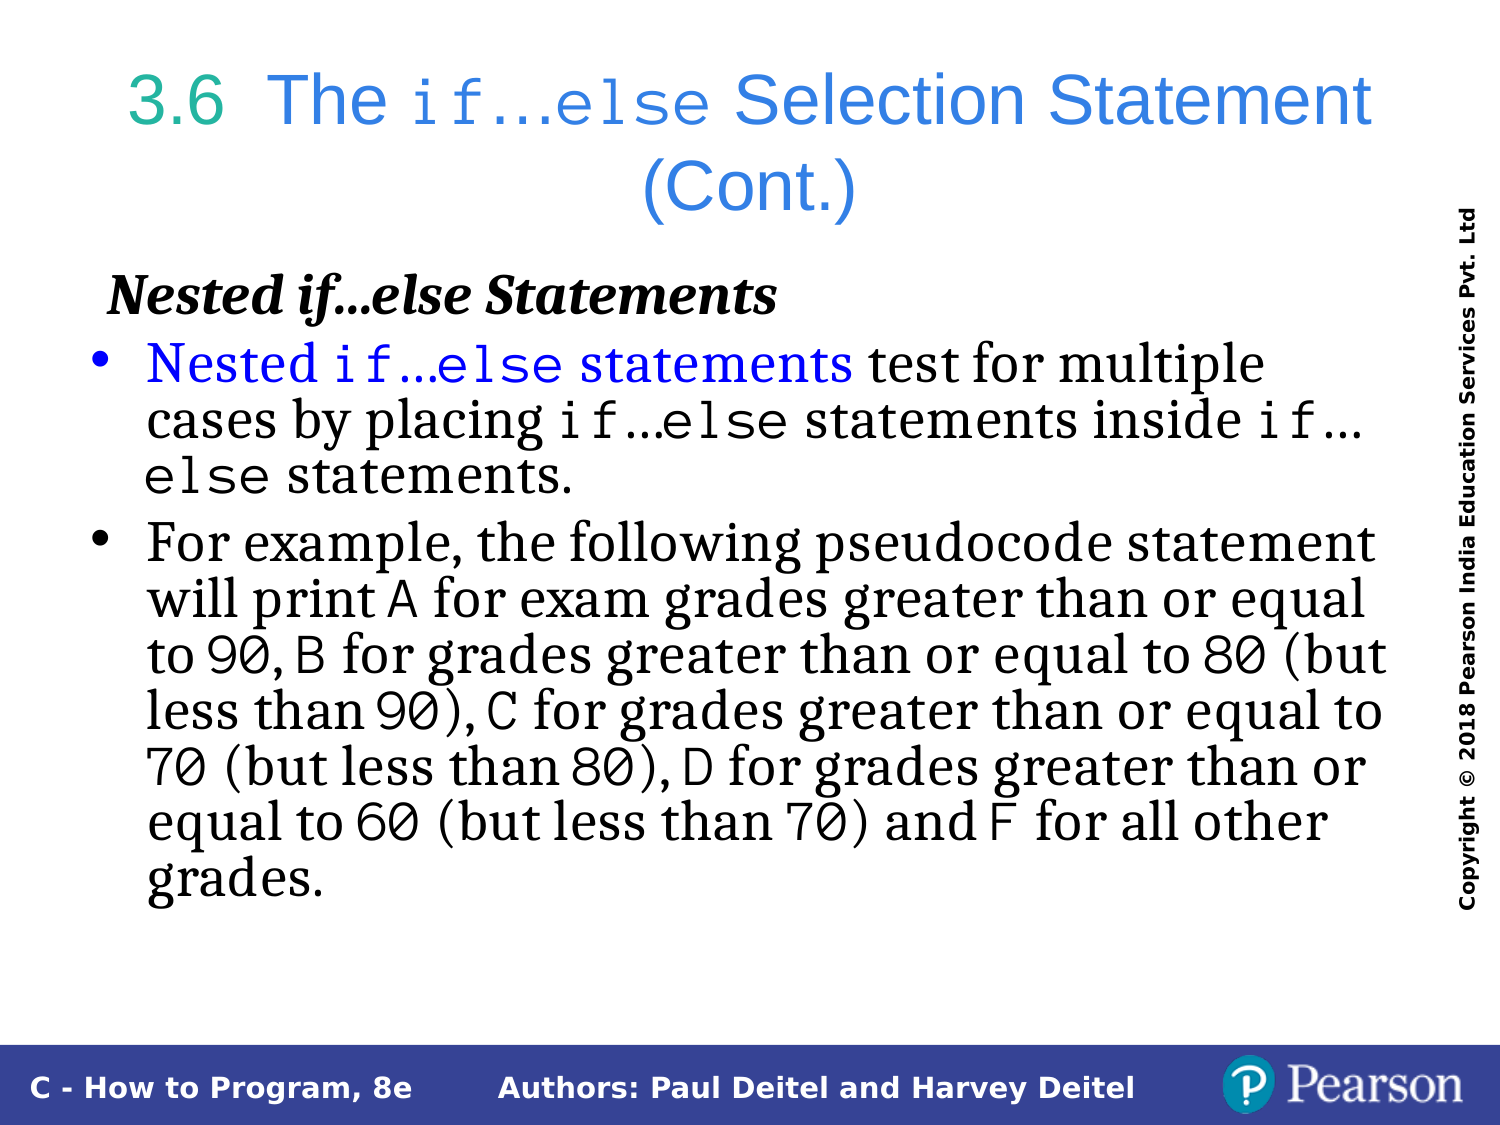

# 3.6  The if…else Selection Statement (Cont.)
Nested if...else Statements
Nested if…else statements test for multiple cases by placing if…else statements inside if…else statements.
For example, the following pseudocode statement will print A for exam grades greater than or equal to 90, B for grades greater than or equal to 80 (but less than 90), C for grades greater than or equal to 70 (but less than 80), D for grades greater than or equal to 60 (but less than 70) and F for all other grades.